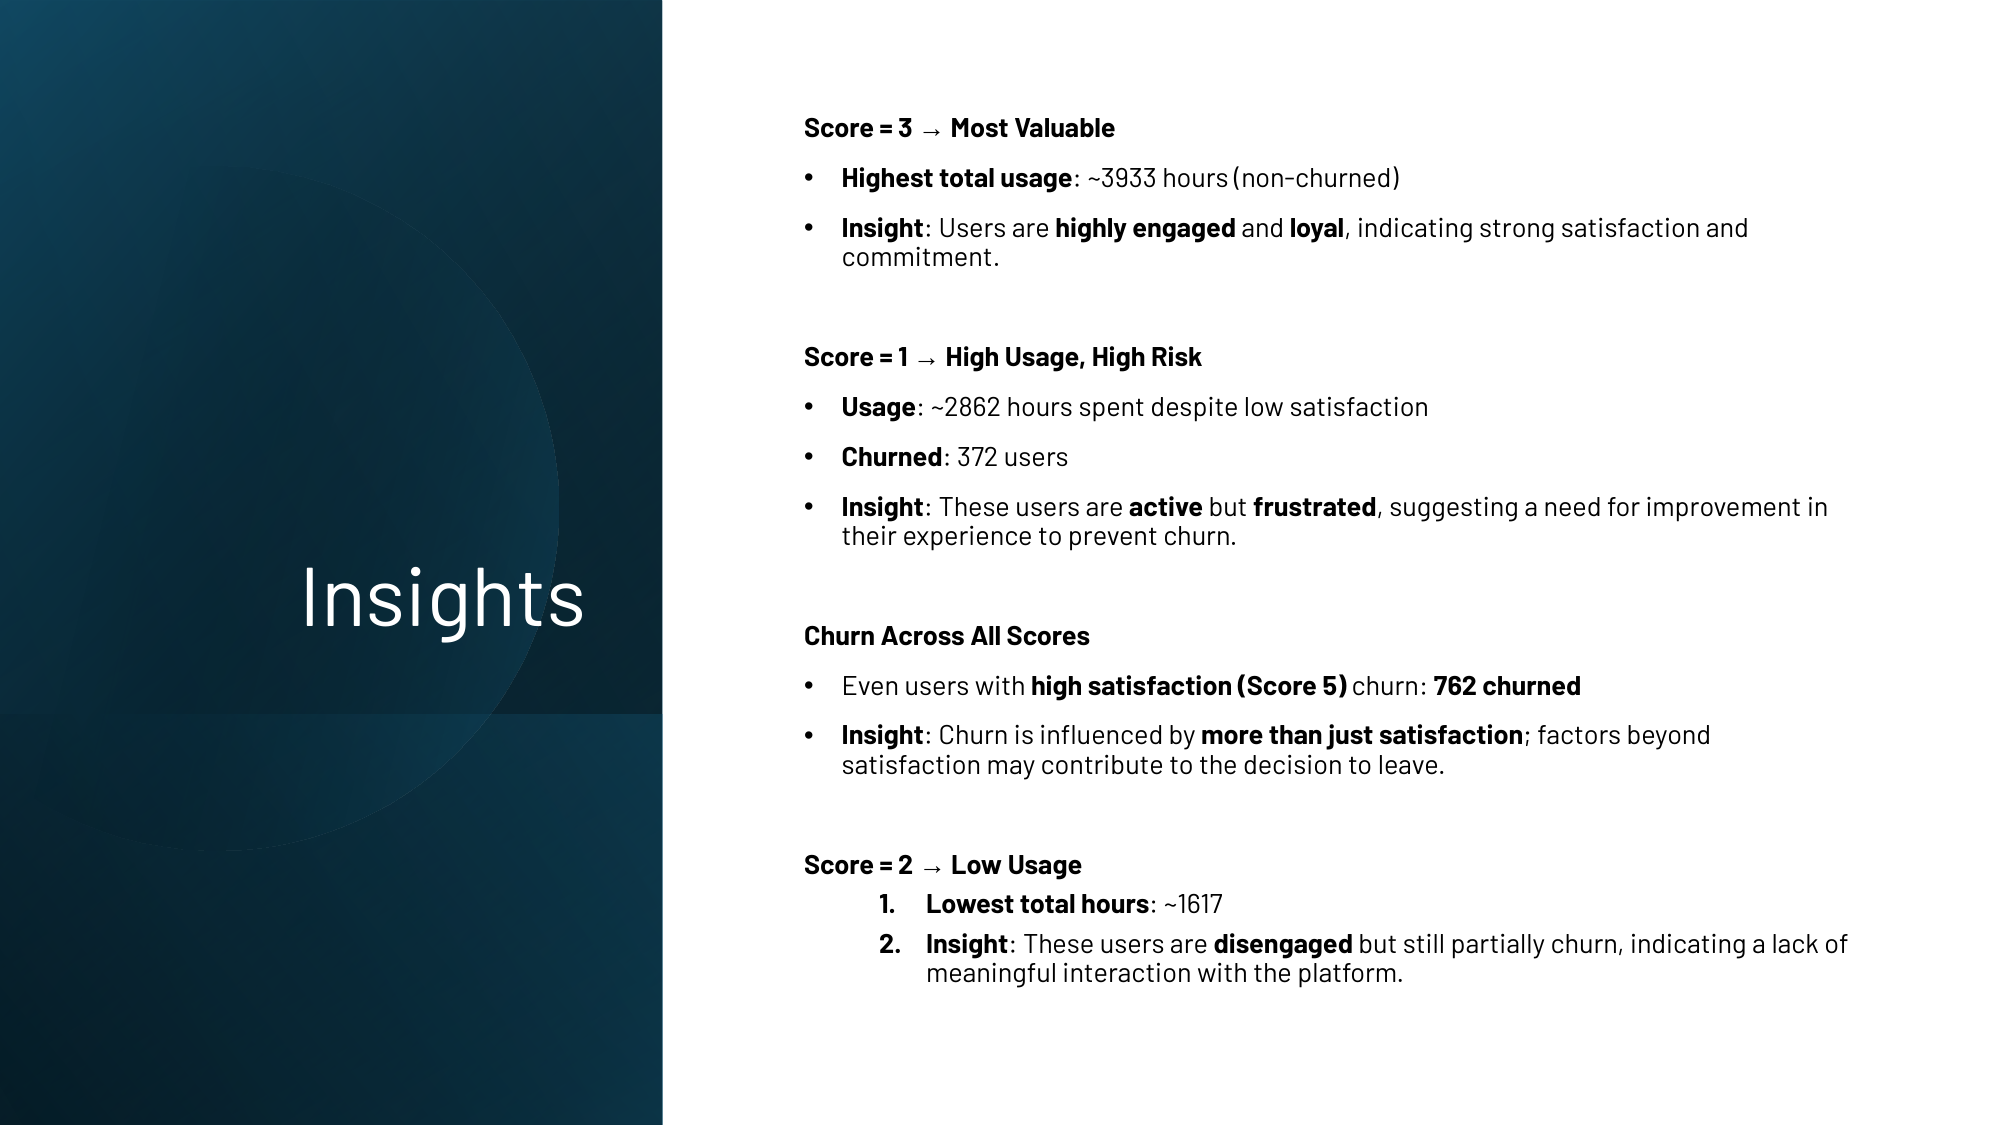

# Insights
Score = 3 → Most Valuable
Highest total usage: ~3933 hours (non-churned)
Insight: Users are highly engaged and loyal, indicating strong satisfaction and commitment.

Score = 1 → High Usage, High Risk
Usage: ~2862 hours spent despite low satisfaction
Churned: 372 users
Insight: These users are active but frustrated, suggesting a need for improvement in their experience to prevent churn.

Churn Across All Scores
Even users with high satisfaction (Score 5) churn: 762 churned
Insight: Churn is influenced by more than just satisfaction; factors beyond satisfaction may contribute to the decision to leave.

Score = 2 → Low Usage
Lowest total hours: ~1617
Insight: These users are disengaged but still partially churn, indicating a lack of meaningful interaction with the platform.